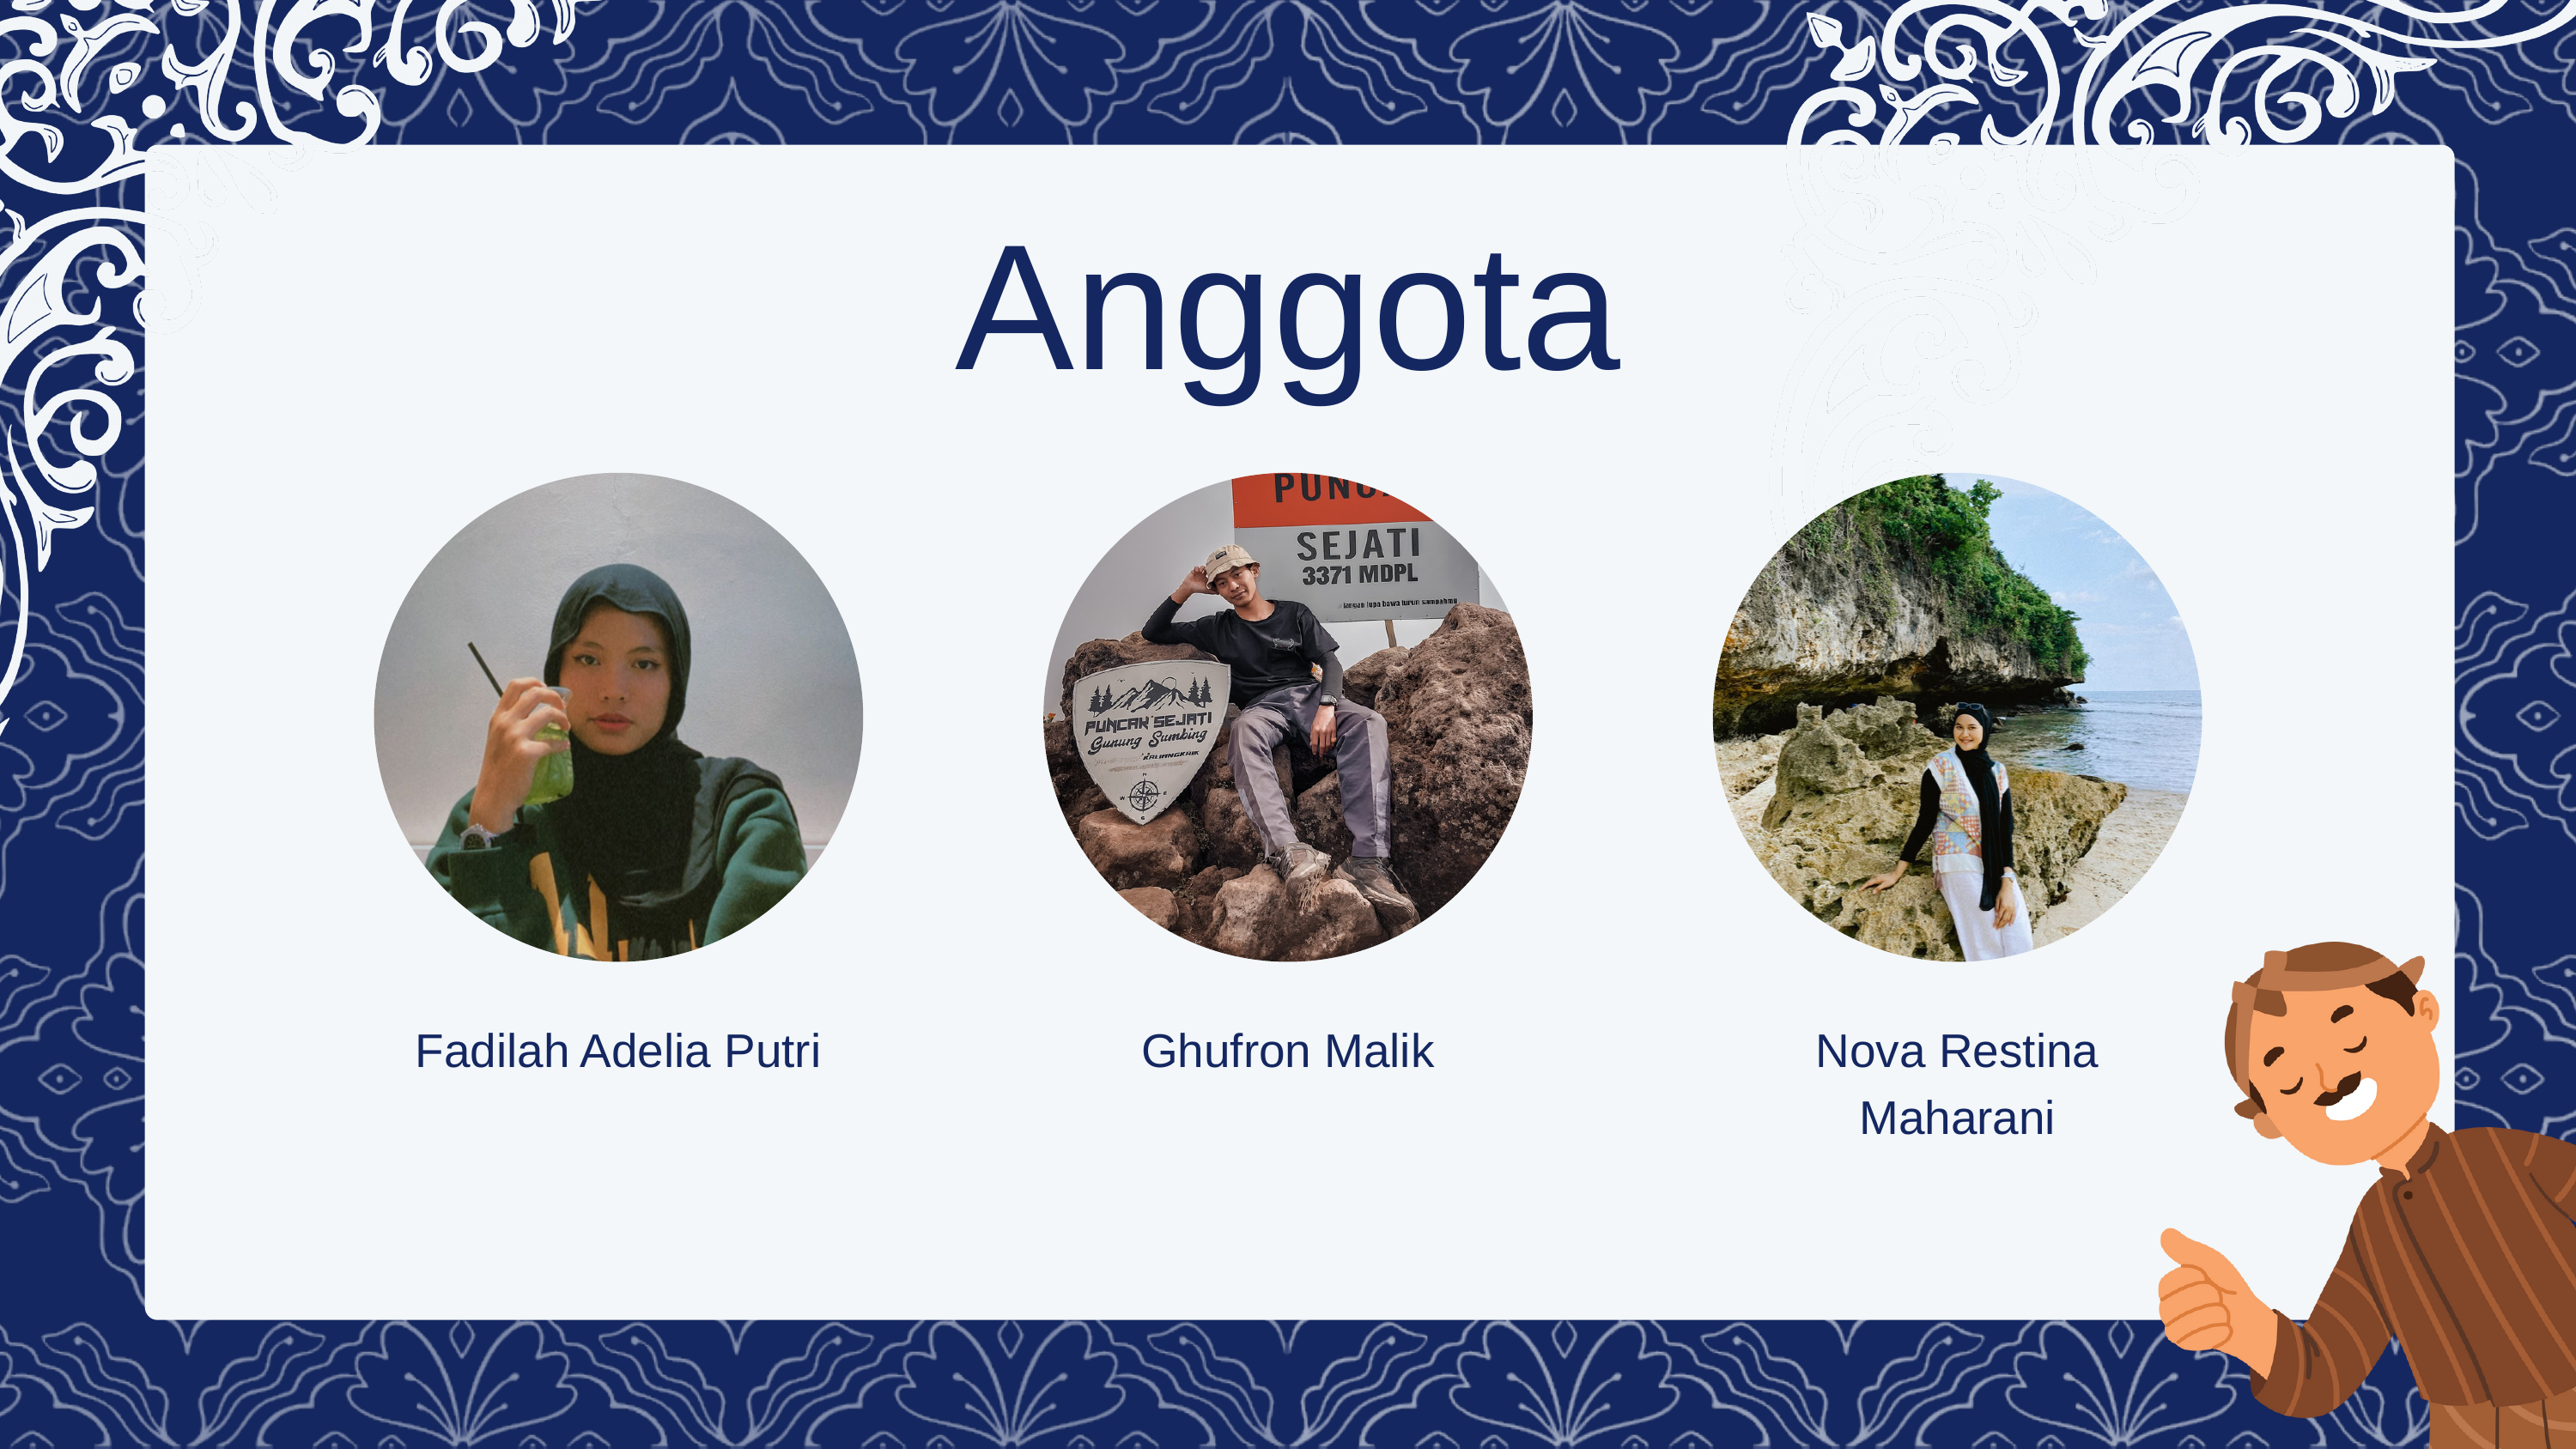

Anggota

Fadilah Adelia Putri
Ghufron Malik
Nova Restina Maharani